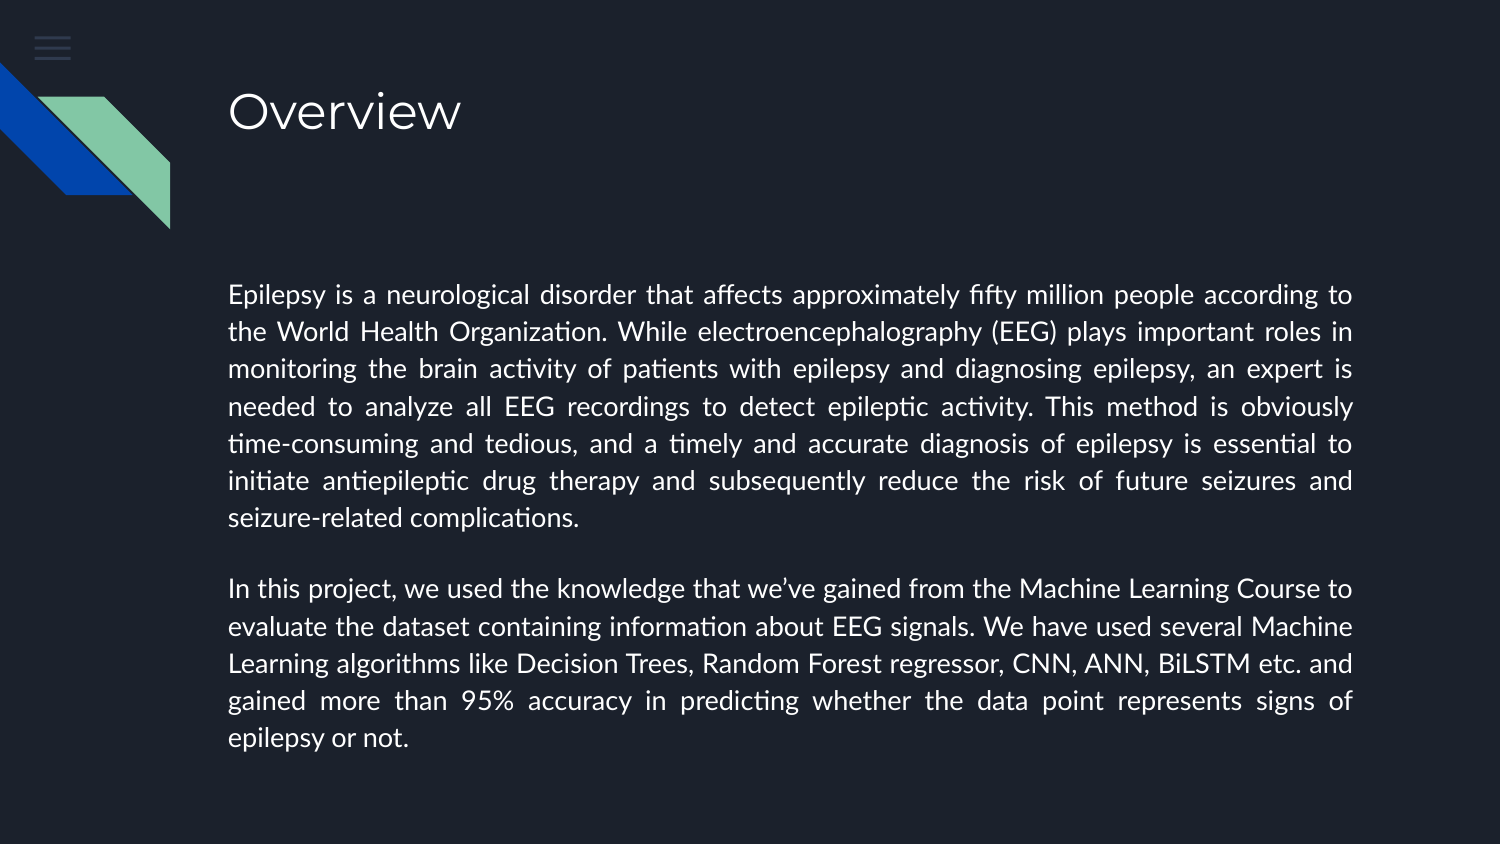

# Overview
Epilepsy is a neurological disorder that affects approximately fifty million people according to the World Health Organization. While electroencephalography (EEG) plays important roles in monitoring the brain activity of patients with epilepsy and diagnosing epilepsy, an expert is needed to analyze all EEG recordings to detect epileptic activity. This method is obviously time-consuming and tedious, and a timely and accurate diagnosis of epilepsy is essential to initiate antiepileptic drug therapy and subsequently reduce the risk of future seizures and seizure-related complications.
In this project, we used the knowledge that we’ve gained from the Machine Learning Course to evaluate the dataset containing information about EEG signals. We have used several Machine Learning algorithms like Decision Trees, Random Forest regressor, CNN, ANN, BiLSTM etc. and gained more than 95% accuracy in predicting whether the data point represents signs of epilepsy or not.